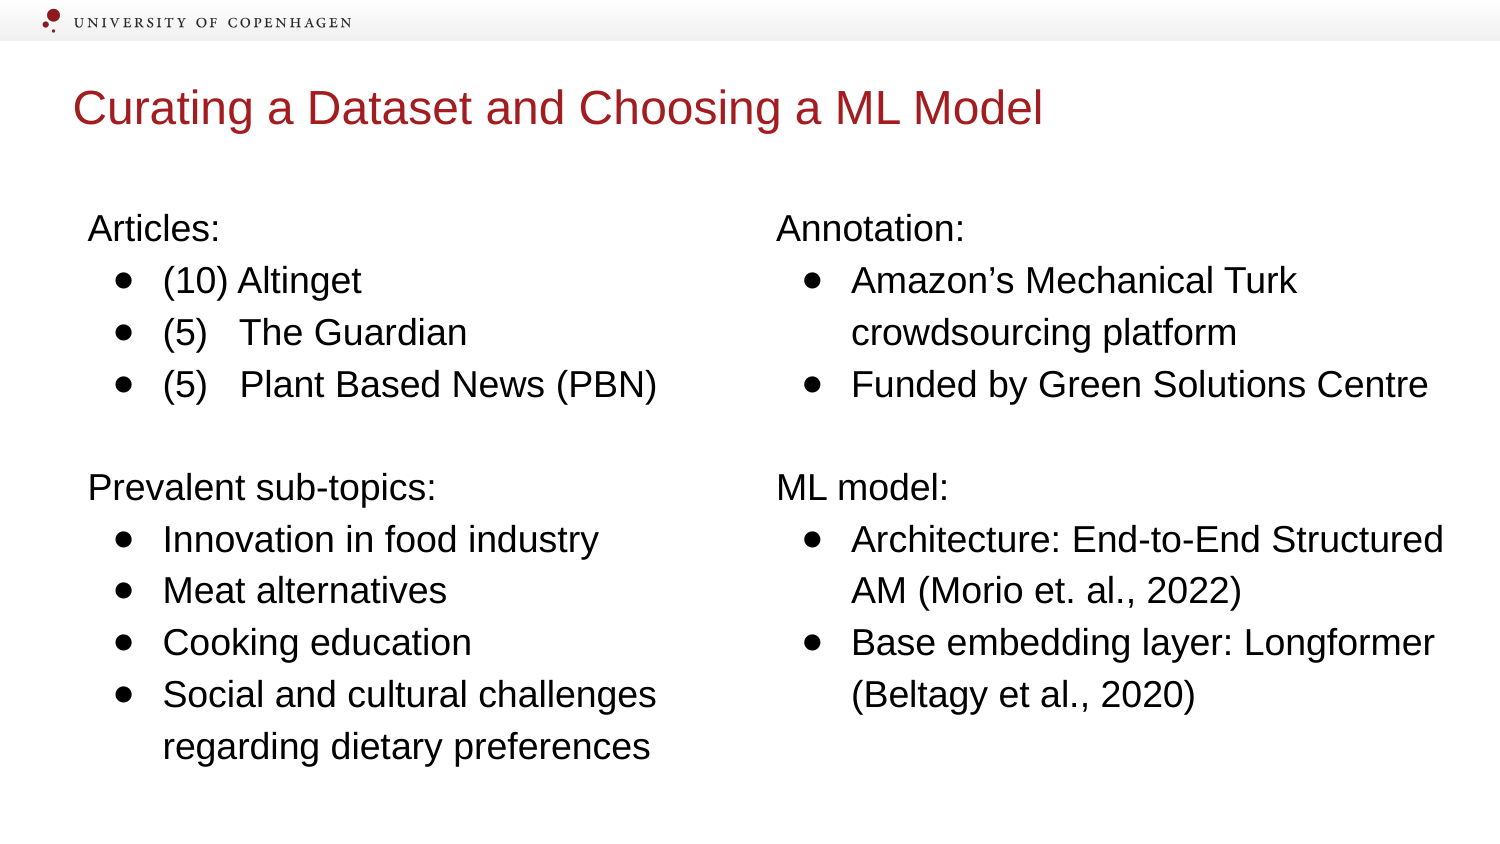

# Curating a Dataset and Choosing a ML Model
Articles:
(10) Altinget
(5)   The Guardian
(5)   Plant Based News (PBN)

Prevalent sub-topics:
Innovation in food industry
Meat alternatives
Cooking education
Social and cultural challenges regarding dietary preferences

Annotation:
Amazon’s Mechanical Turk crowdsourcing platform
Funded by Green Solutions Centre

ML model:
Architecture: End-to-End Structured AM (Morio et. al., 2022)
Base embedding layer: Longformer (Beltagy et al., 2020)